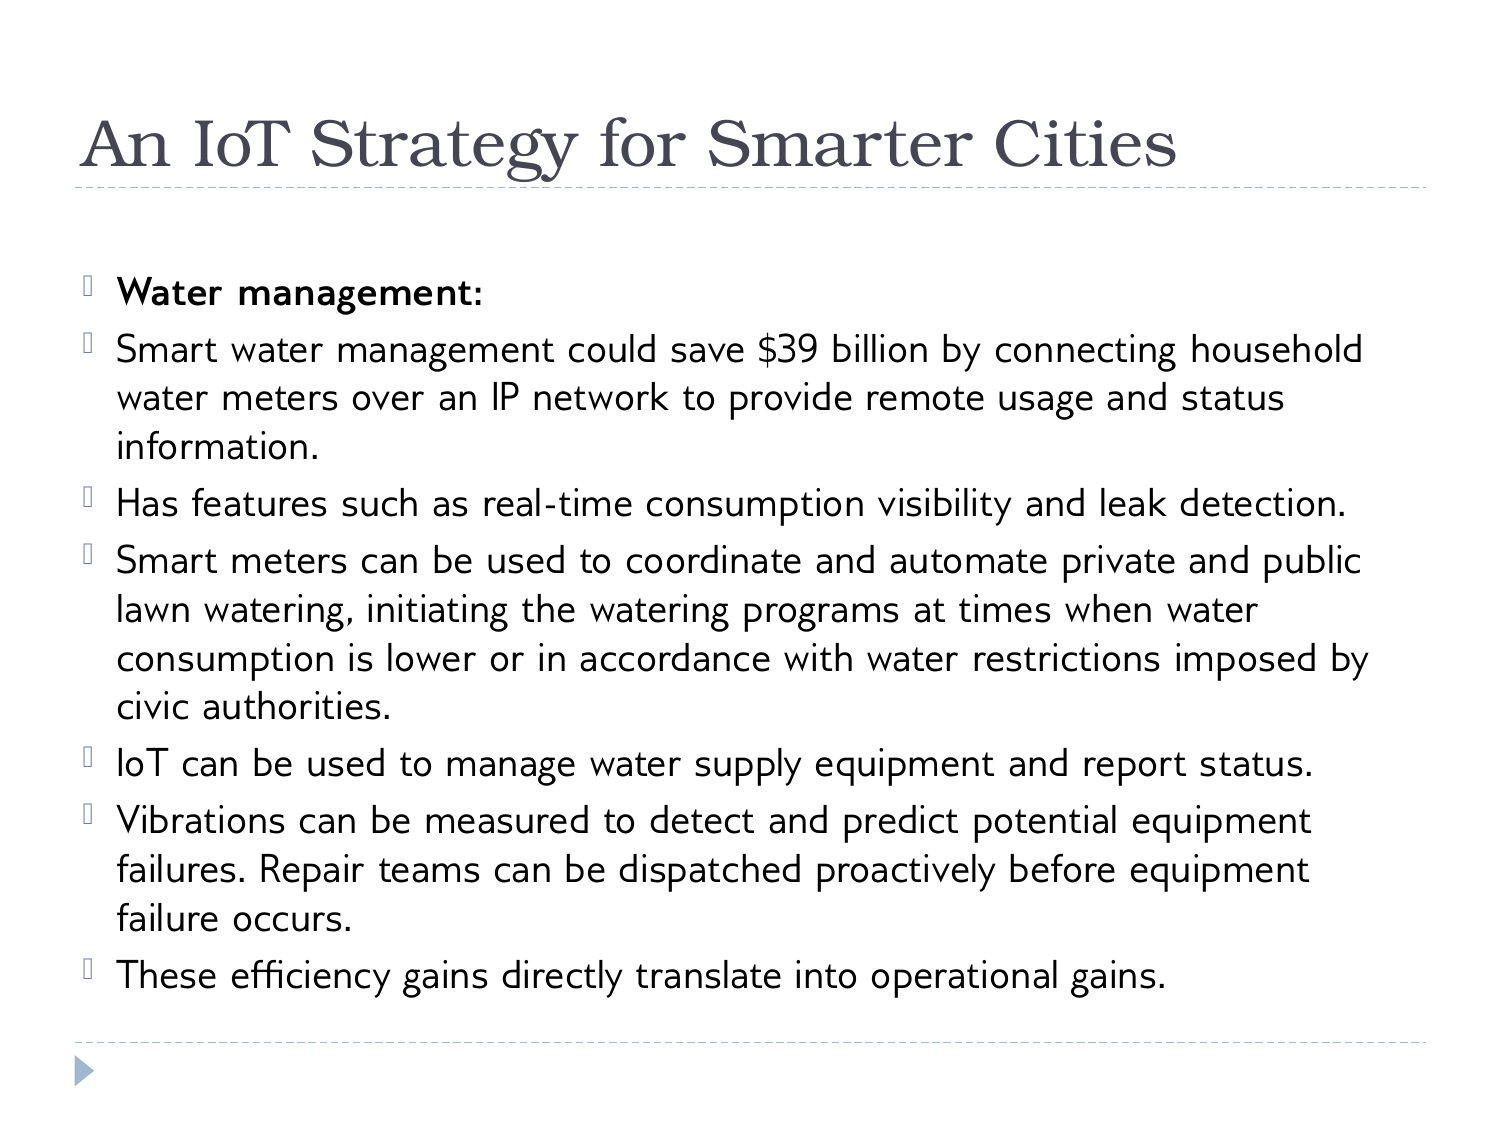

# An IoT Strategy for Smarter Cities

Water management:
Smart water management could save $39 billion by connecting household water meters over an IP network to provide remote usage and status information.
Has features such as real-time consumption visibility and leak detection.
Smart meters can be used to coordinate and automate private and public lawn watering, initiating the watering programs at times when water consumption is lower or in accordance with water restrictions imposed by civic authorities.
IoT can be used to manage water supply equipment and report status.
Vibrations can be measured to detect and predict potential equipment failures. Repair teams can be dispatched proactively before equipment failure occurs.
These efficiency gains directly translate into operational gains.